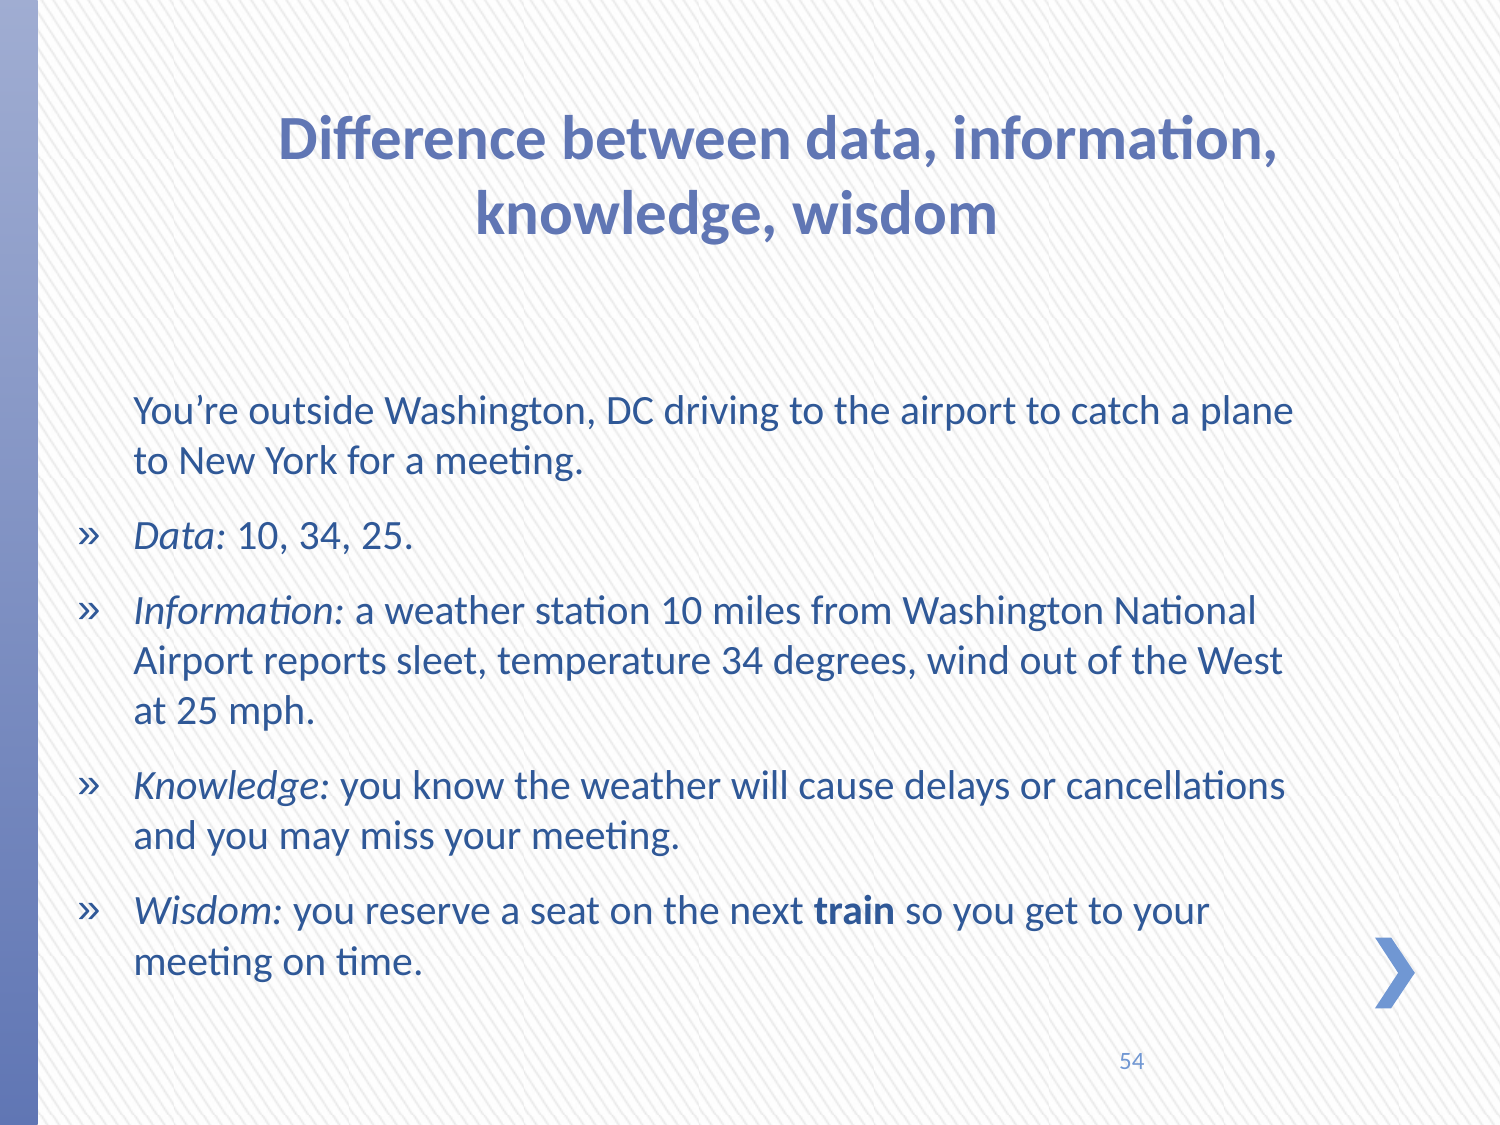

# Difference between data, information, knowledge, wisdom
	You’re outside Washington, DC driving to the airport to catch a plane to New York for a meeting.
Data: 10, 34, 25.
Information: a weather station 10 miles from Washington National Airport reports sleet, temperature 34 degrees, wind out of the West at 25 mph.
Knowledge: you know the weather will cause delays or cancellations and you may miss your meeting.
Wisdom: you reserve a seat on the next train so you get to your meeting on time.
54